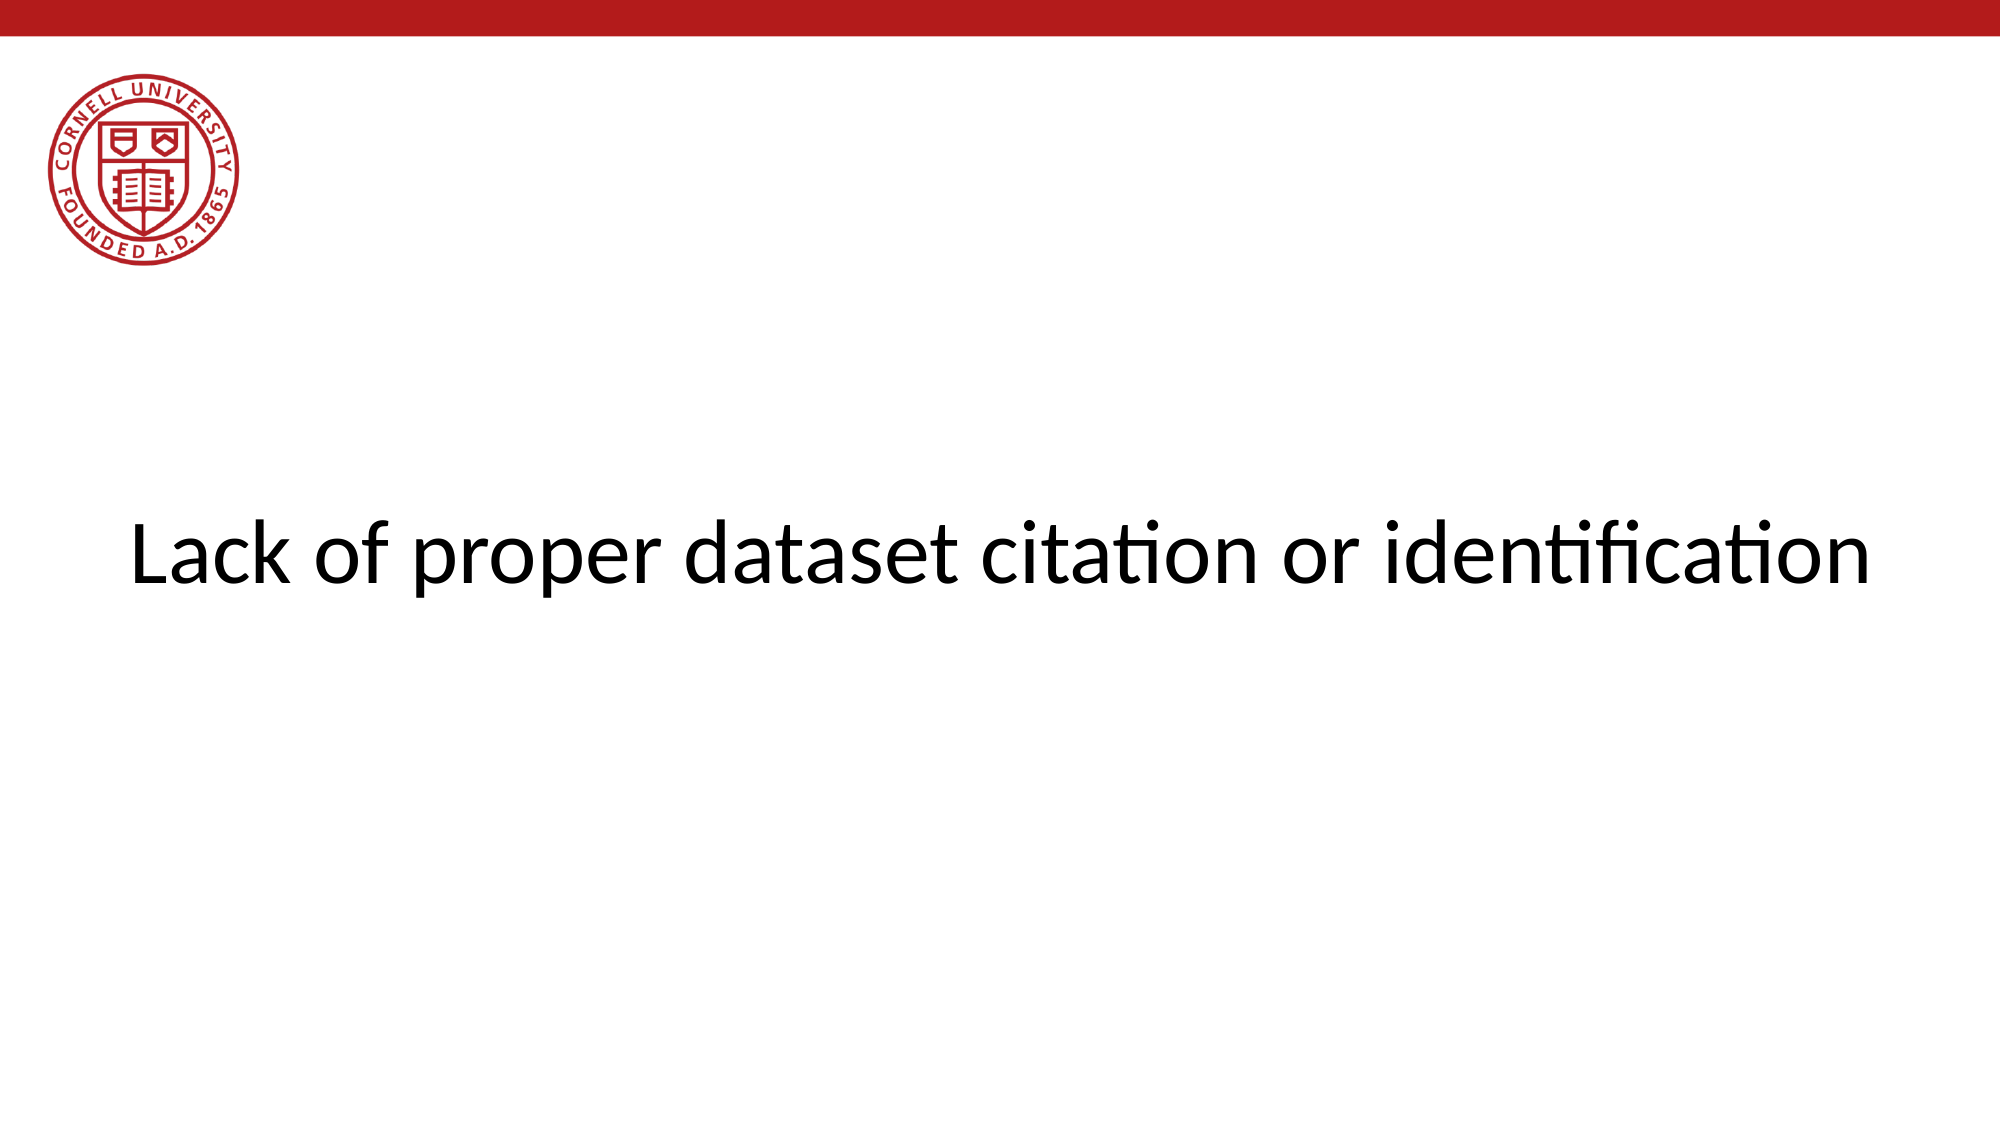

# Lack of proper dataset citation or identification